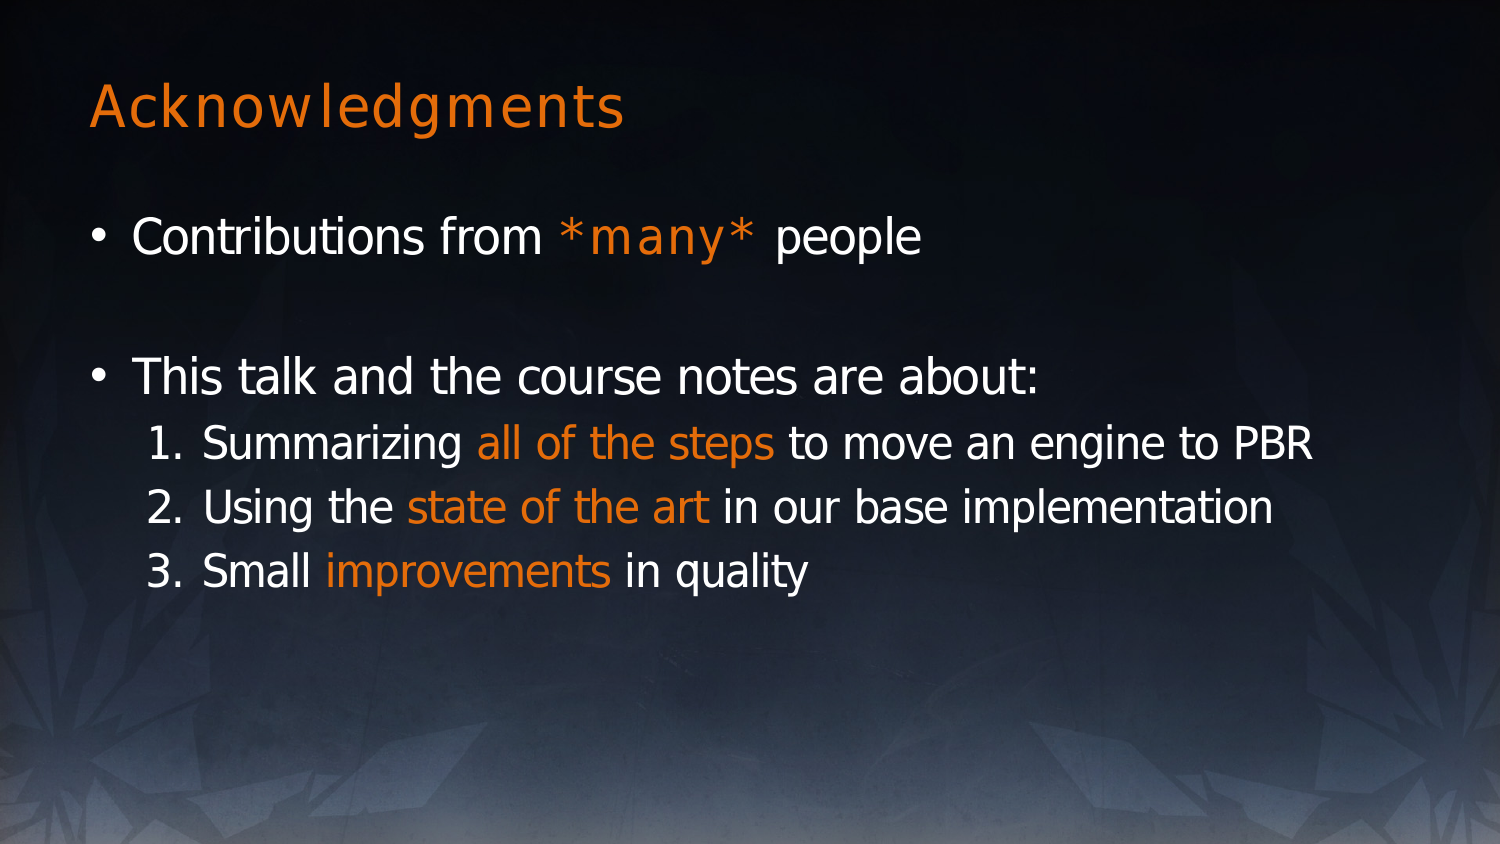

# Acknowledgments
Contributions from *many* people

This talk and the course notes are about:
Summarizing all of the steps to move an engine to PBR
Using the state of the art in our base implementation
Small improvements in quality